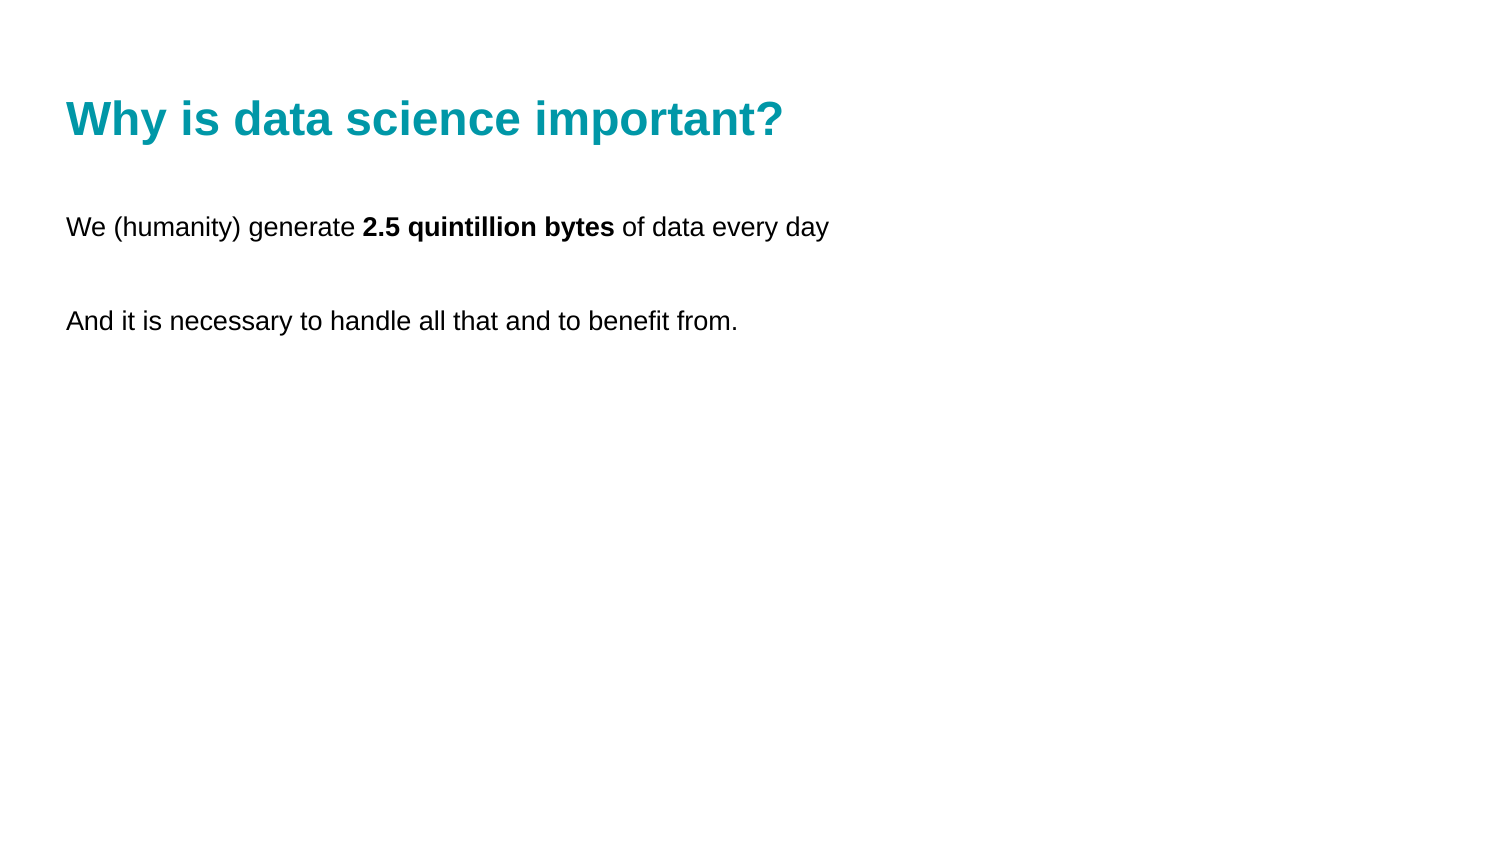

# Why is data science important?
We (humanity) generate 2.5 quintillion bytes of data every day
And it is necessary to handle all that and to benefit from.